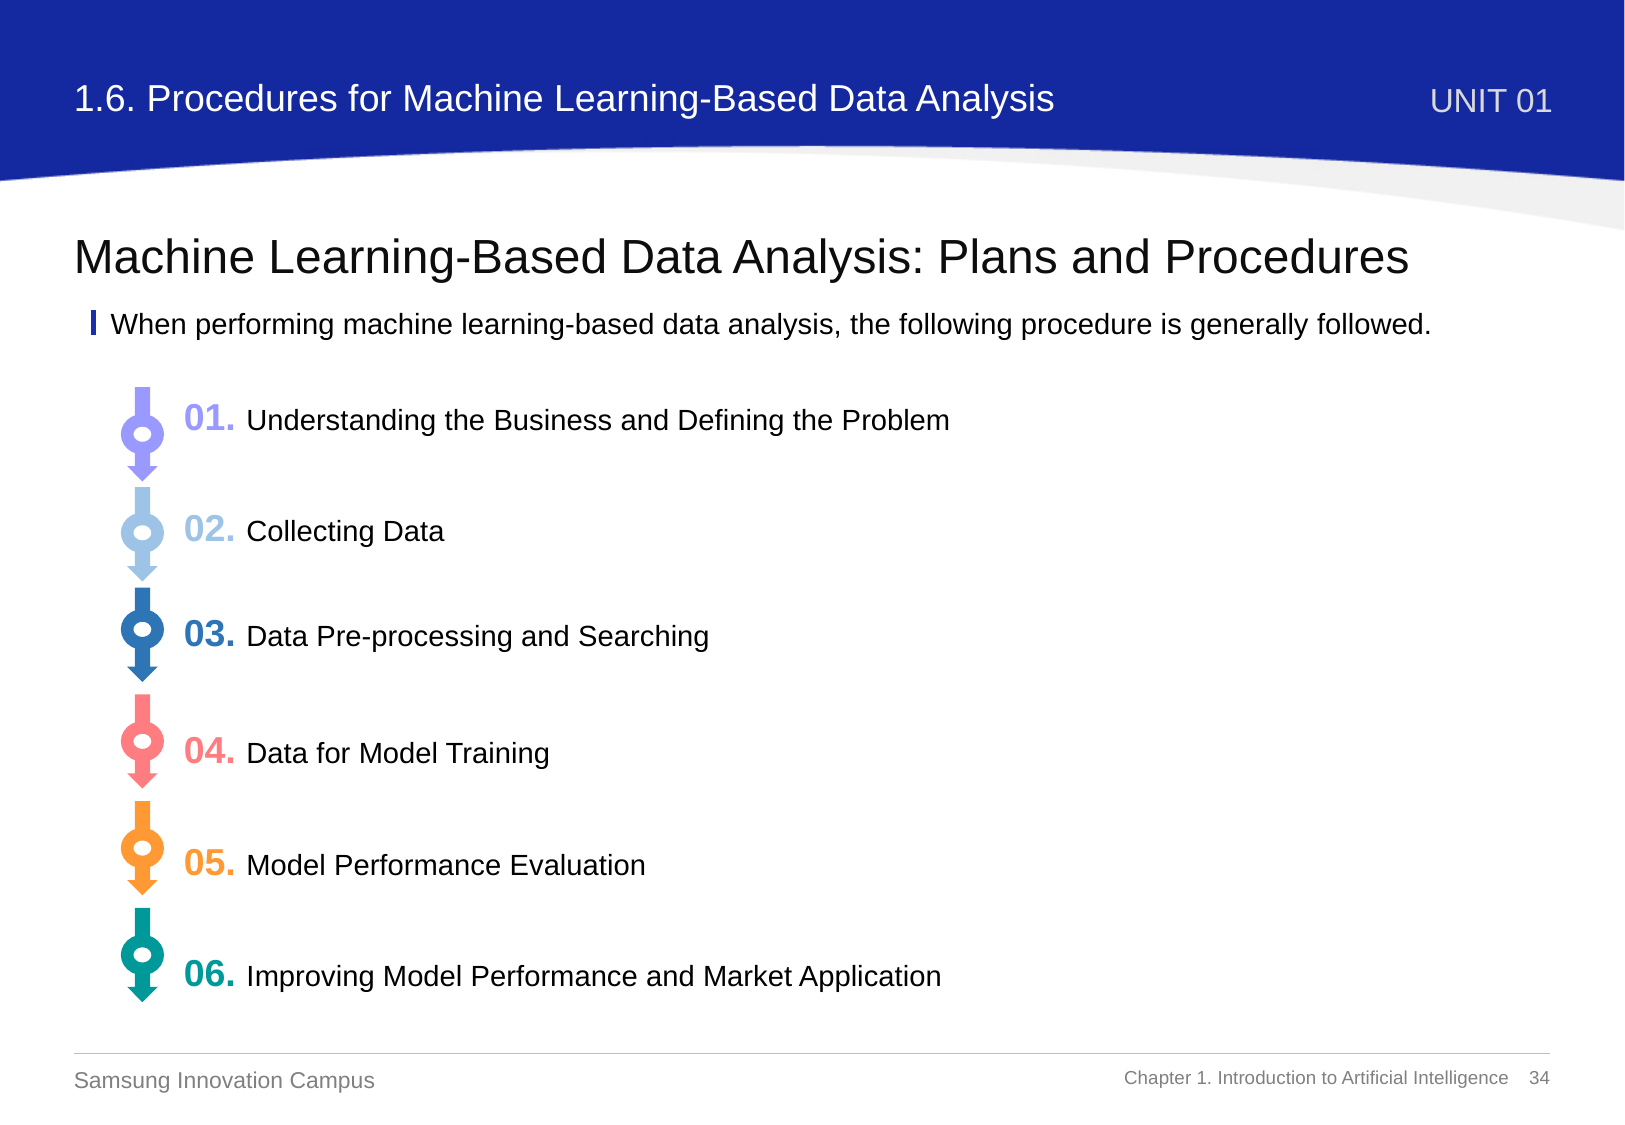

1.6. Procedures for Machine Learning-Based Data Analysis
UNIT 01
Machine Learning-Based Data Analysis: Plans and Procedures
When performing machine learning-based data analysis, the following procedure is generally followed.
01. Understanding the Business and Defining the Problem

02. Collecting Data

03. Data Pre-processing and Searching

04. Data for Model Training

05. Model Performance Evaluation

06. Improving Model Performance and Market Application